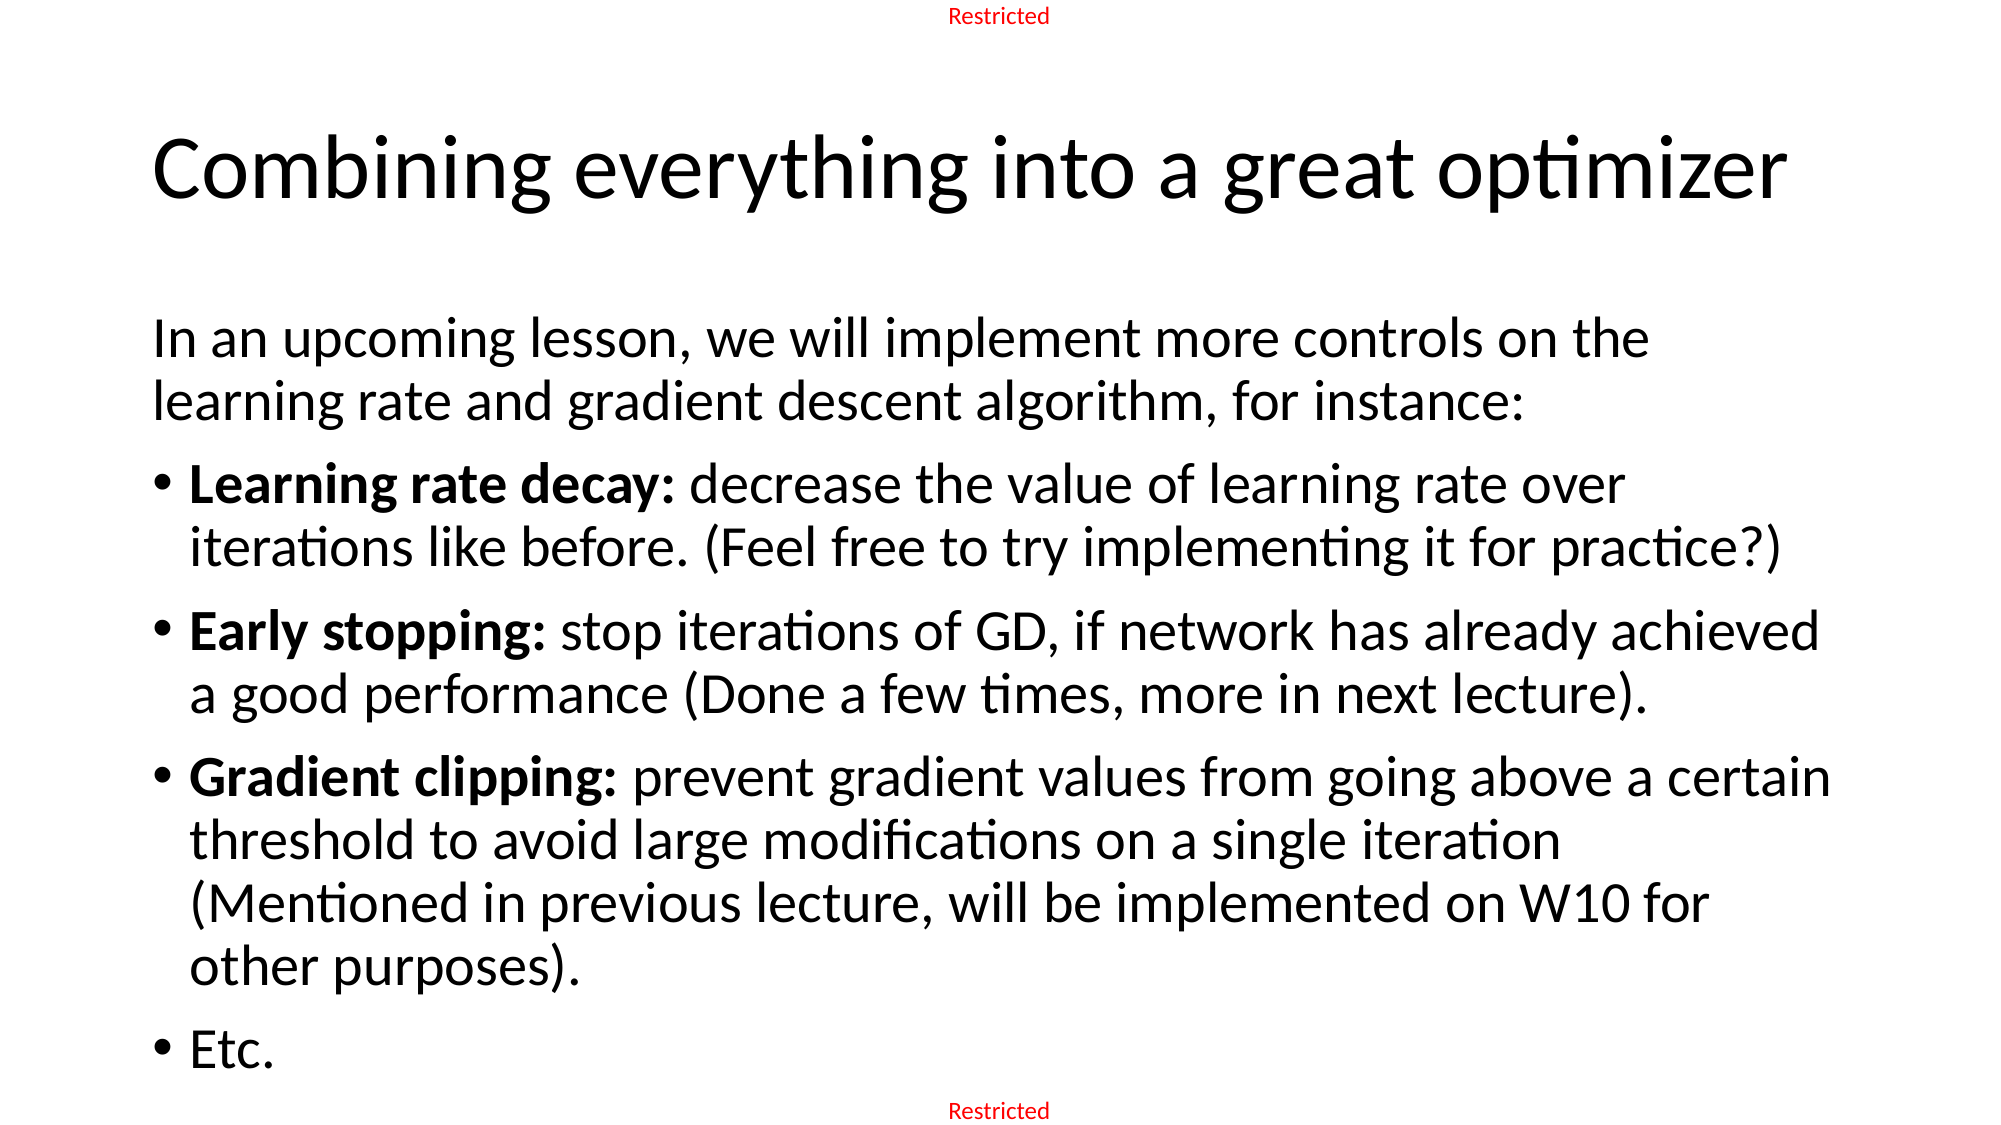

# Combining everything into a great optimizer
In an upcoming lesson, we will implement more controls on the learning rate and gradient descent algorithm, for instance:
Learning rate decay: decrease the value of learning rate over iterations like before. (Feel free to try implementing it for practice?)
Early stopping: stop iterations of GD, if network has already achieved a good performance (Done a few times, more in next lecture).
Gradient clipping: prevent gradient values from going above a certain threshold to avoid large modifications on a single iteration (Mentioned in previous lecture, will be implemented on W10 for other purposes).
Etc.